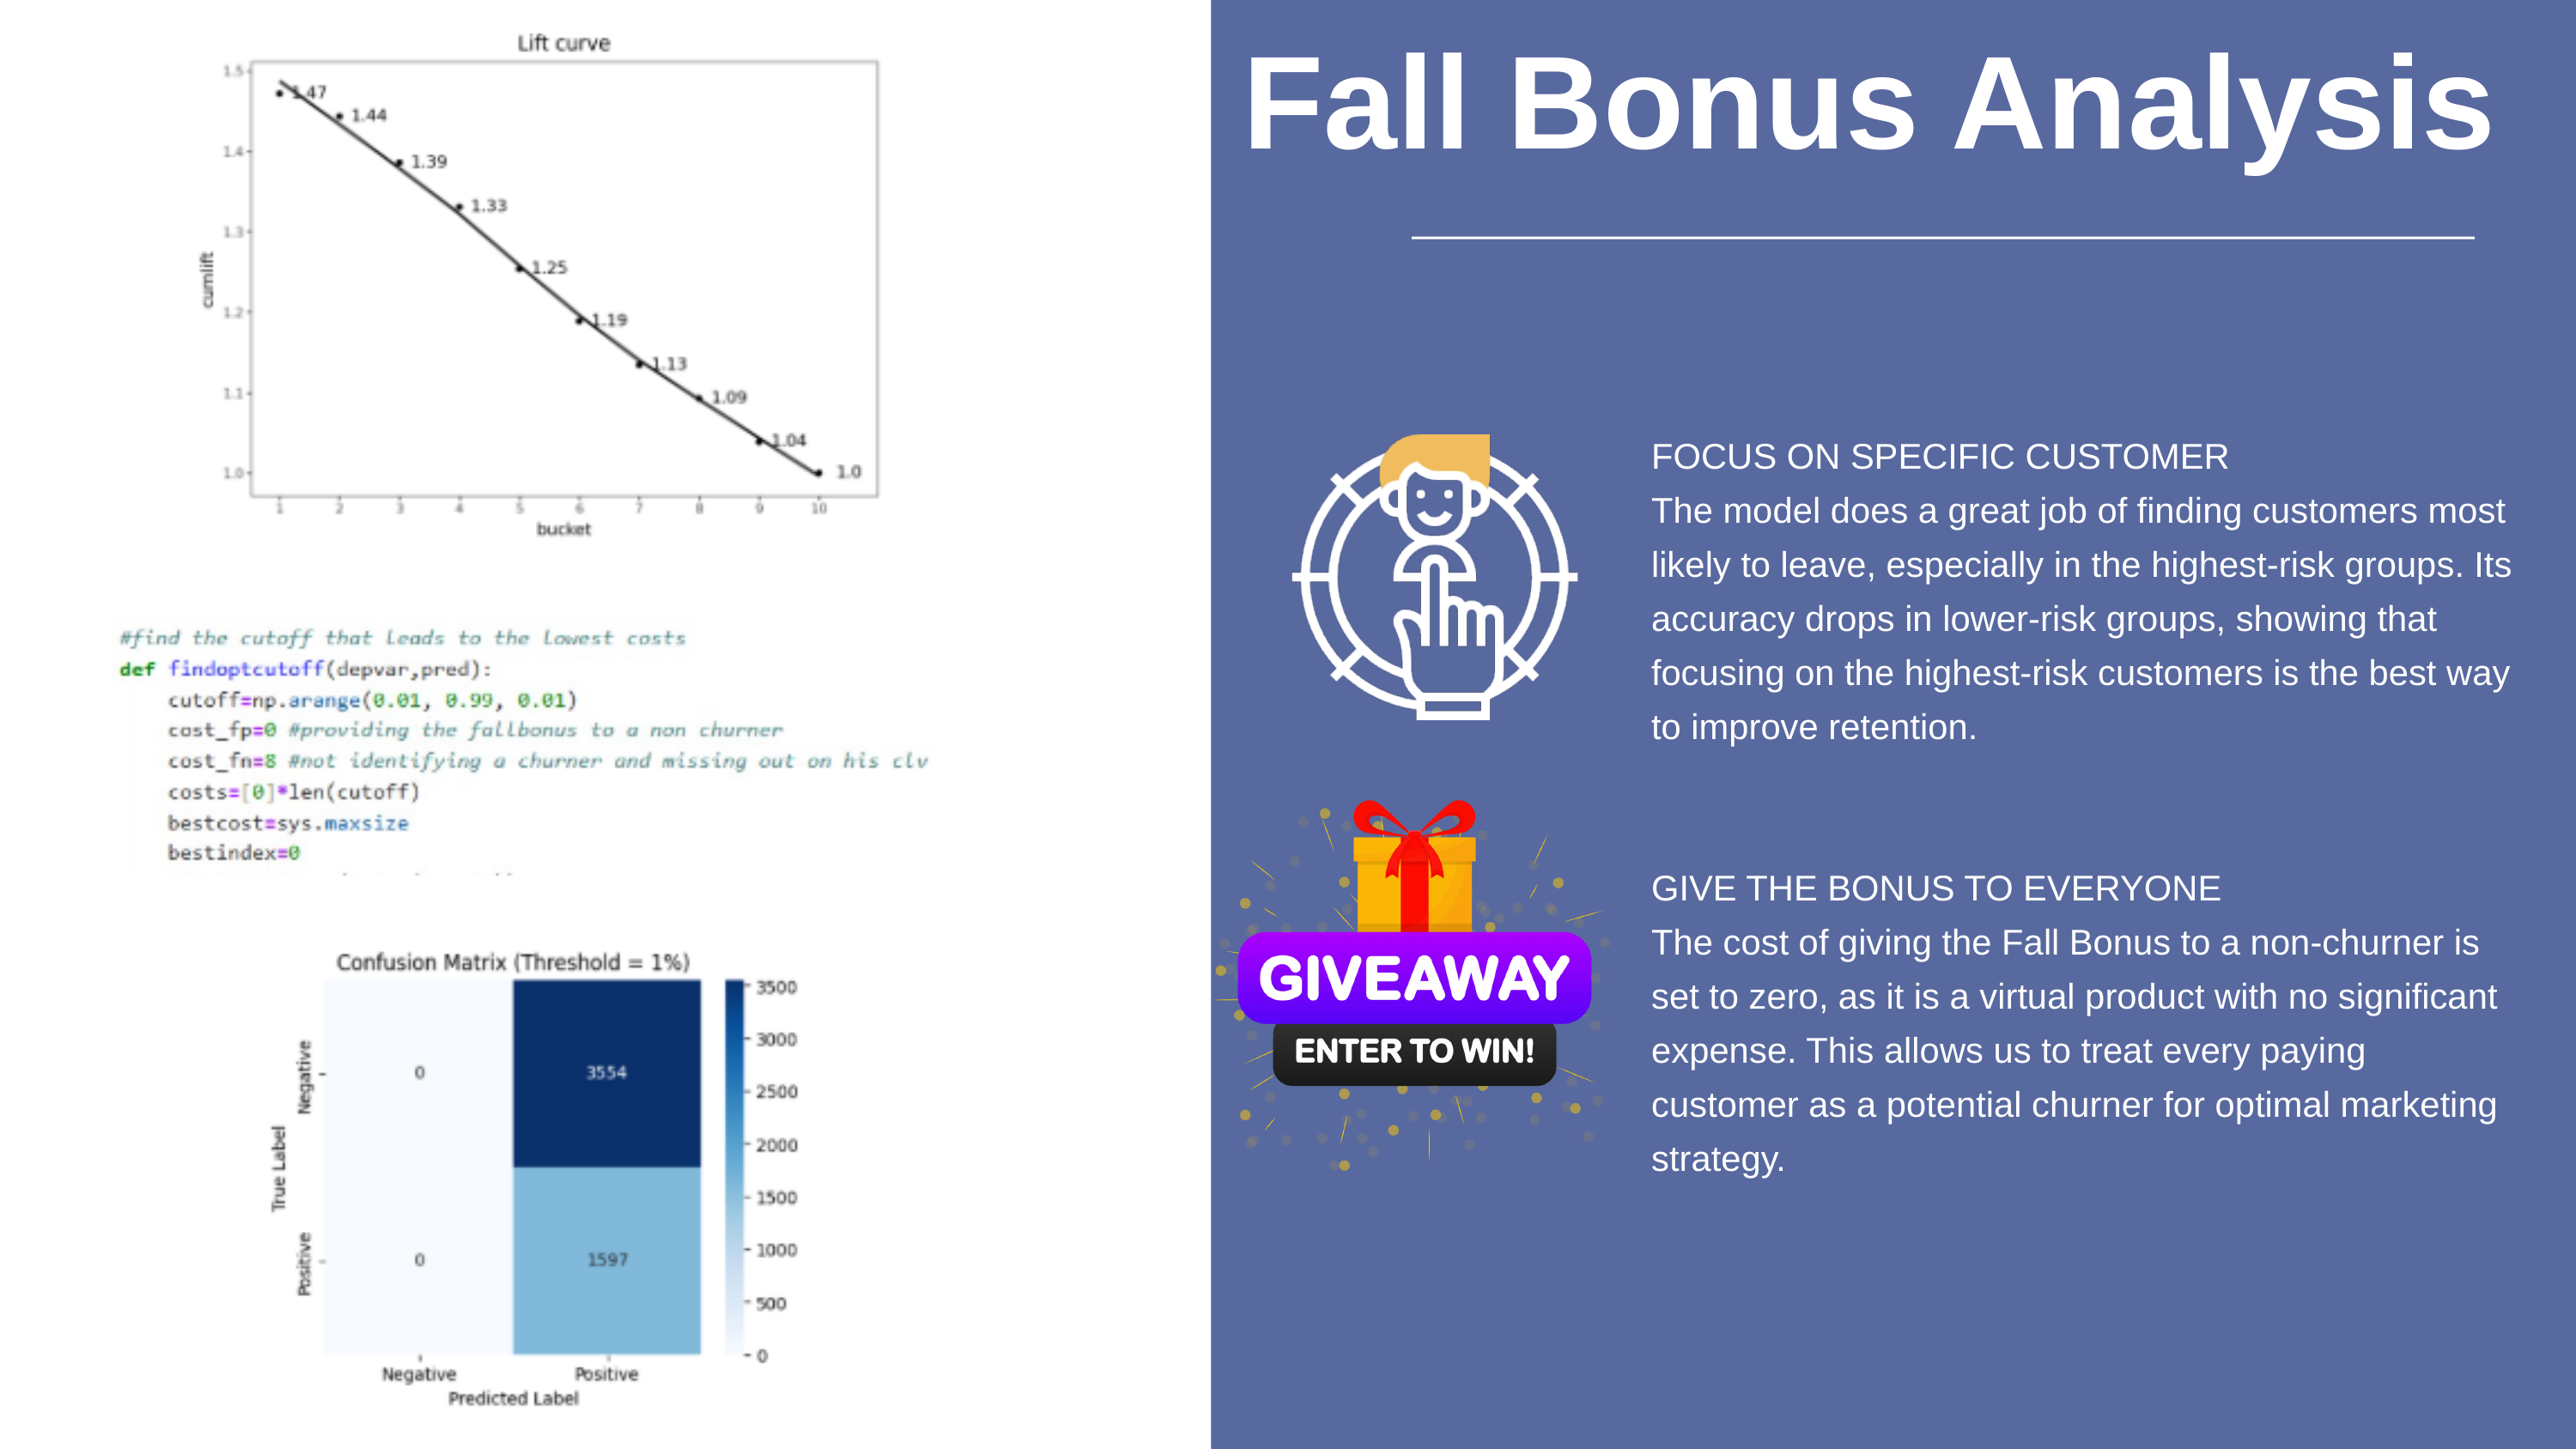

Fall Bonus Analysis

FOCUS ON SPECIFIC CUSTOMER
The model does a great job of finding customers most likely to leave, especially in the highest-risk groups. Its accuracy drops in lower-risk groups, showing that focusing on the highest-risk customers is the best way to improve retention.

GIVE THE BONUS TO EVERYONE
The cost of giving the Fall Bonus to a non-churner is set to zero, as it is a virtual product with no significant expense. This allows us to treat every paying customer as a potential churner for optimal marketing strategy.